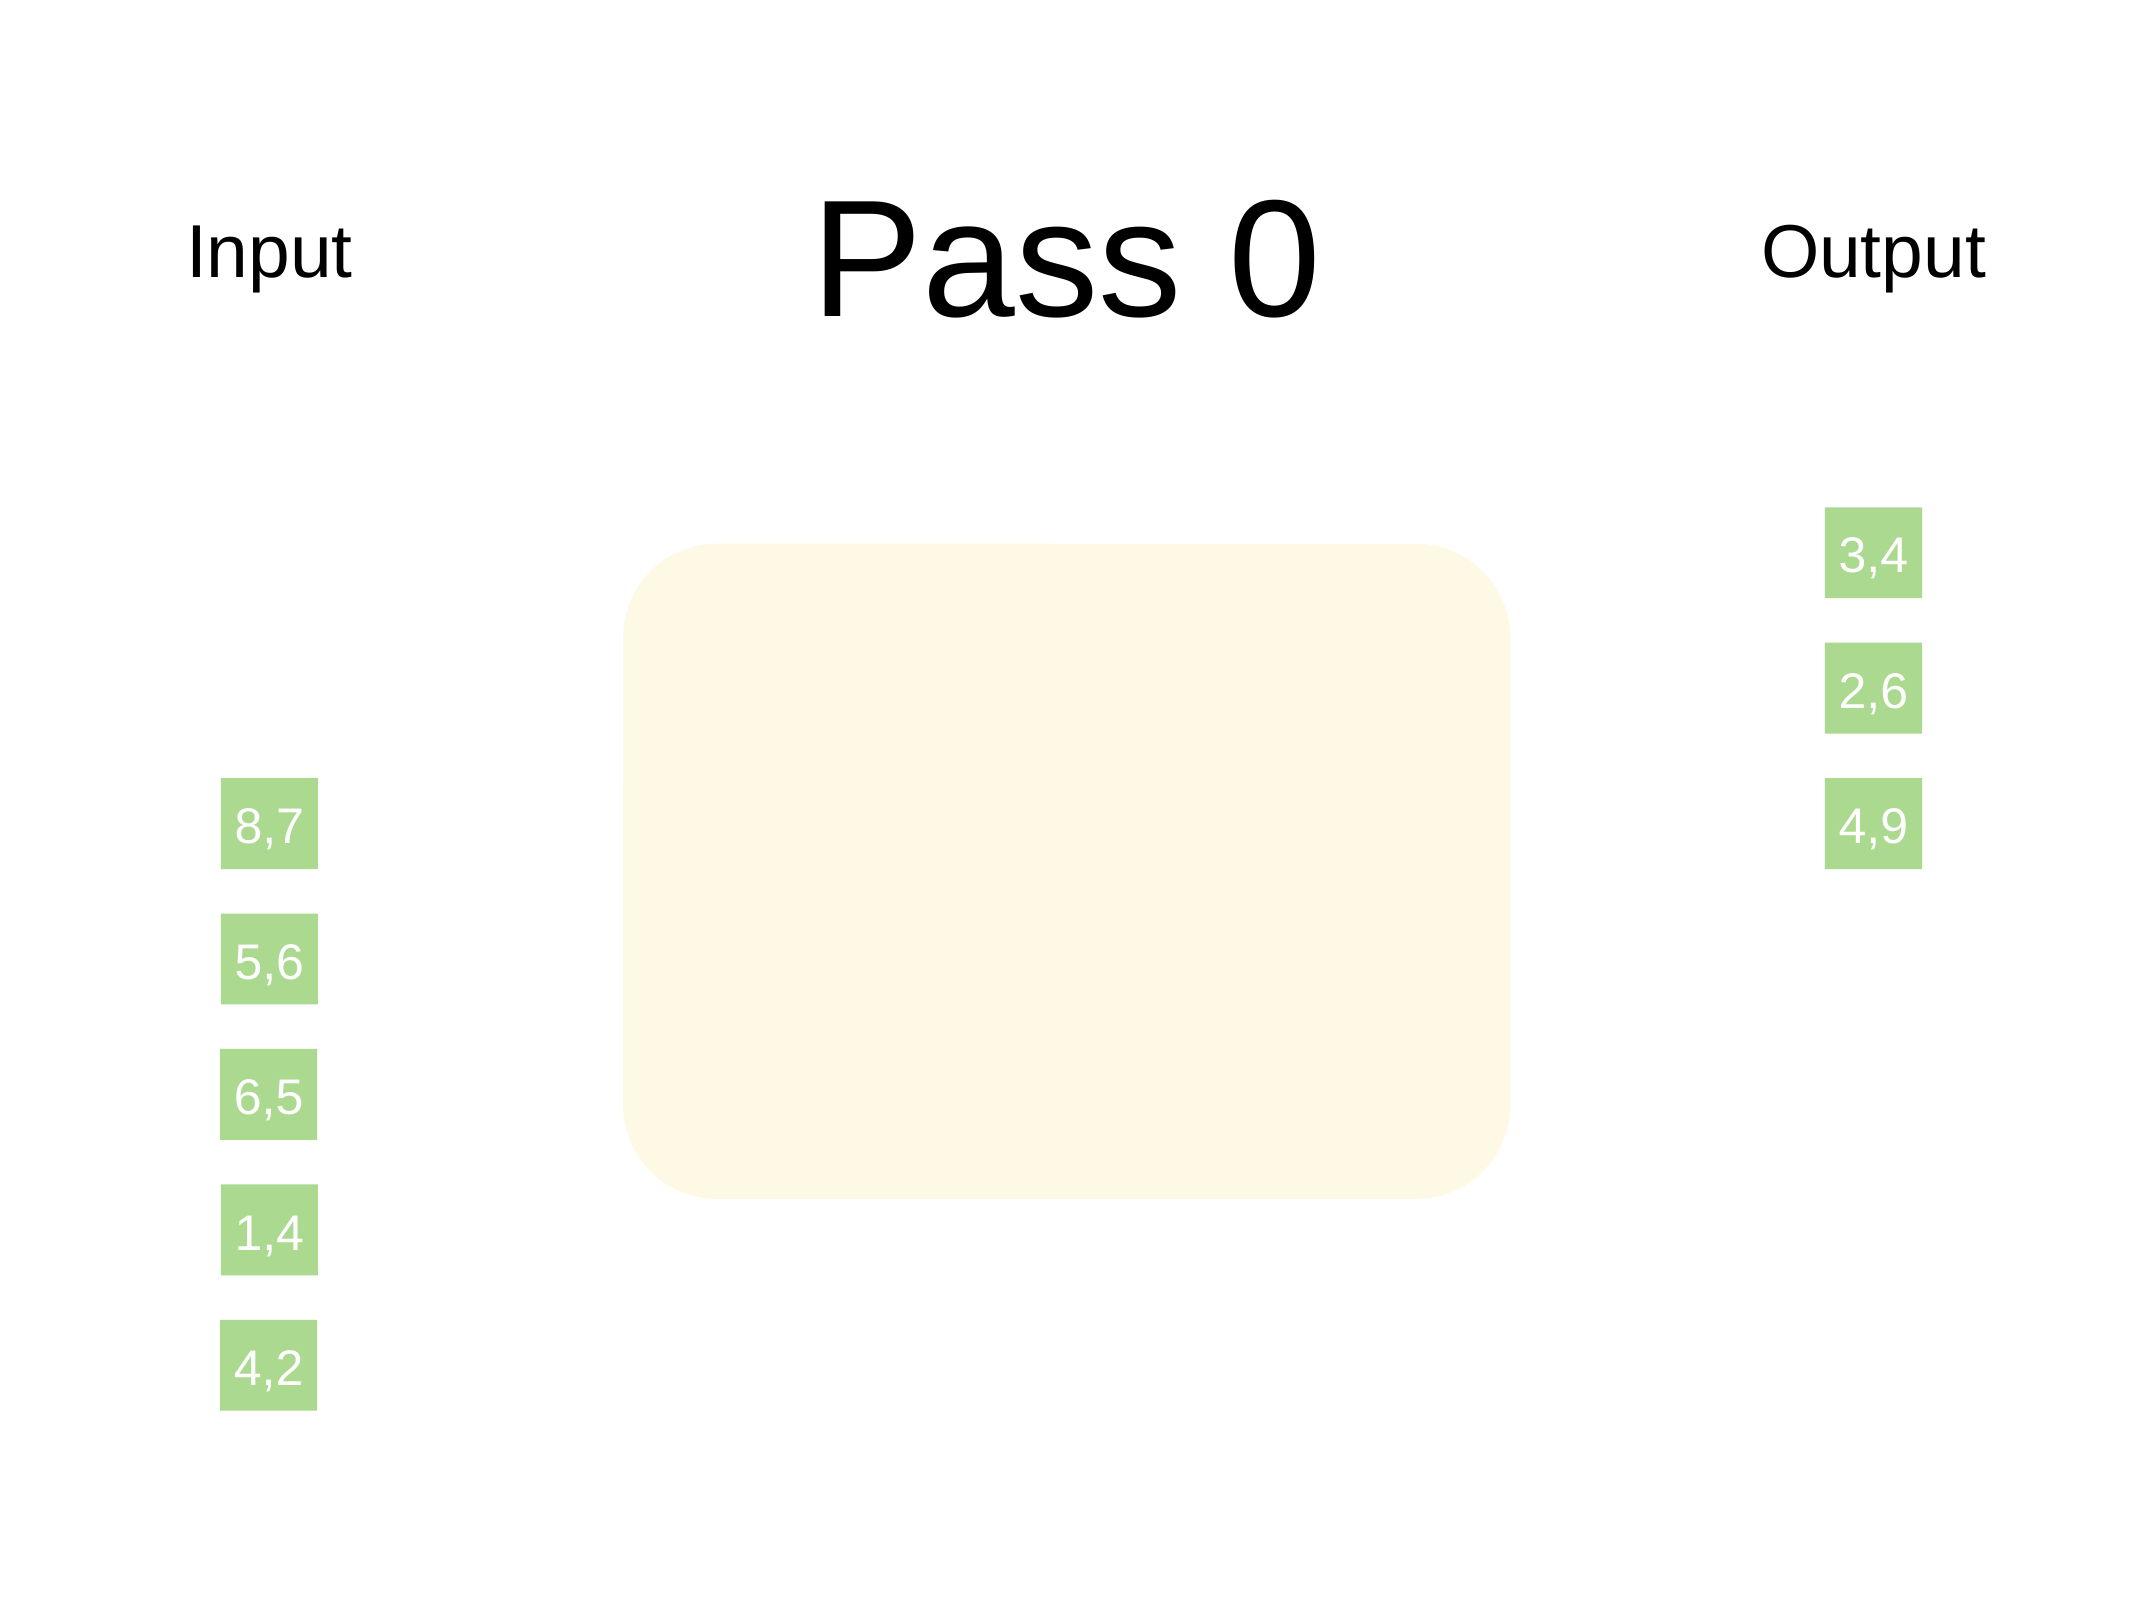

Pass 0
Input
Output
3,4

2,6
8,7
4,9
5,6
6,5
1,4
4,2